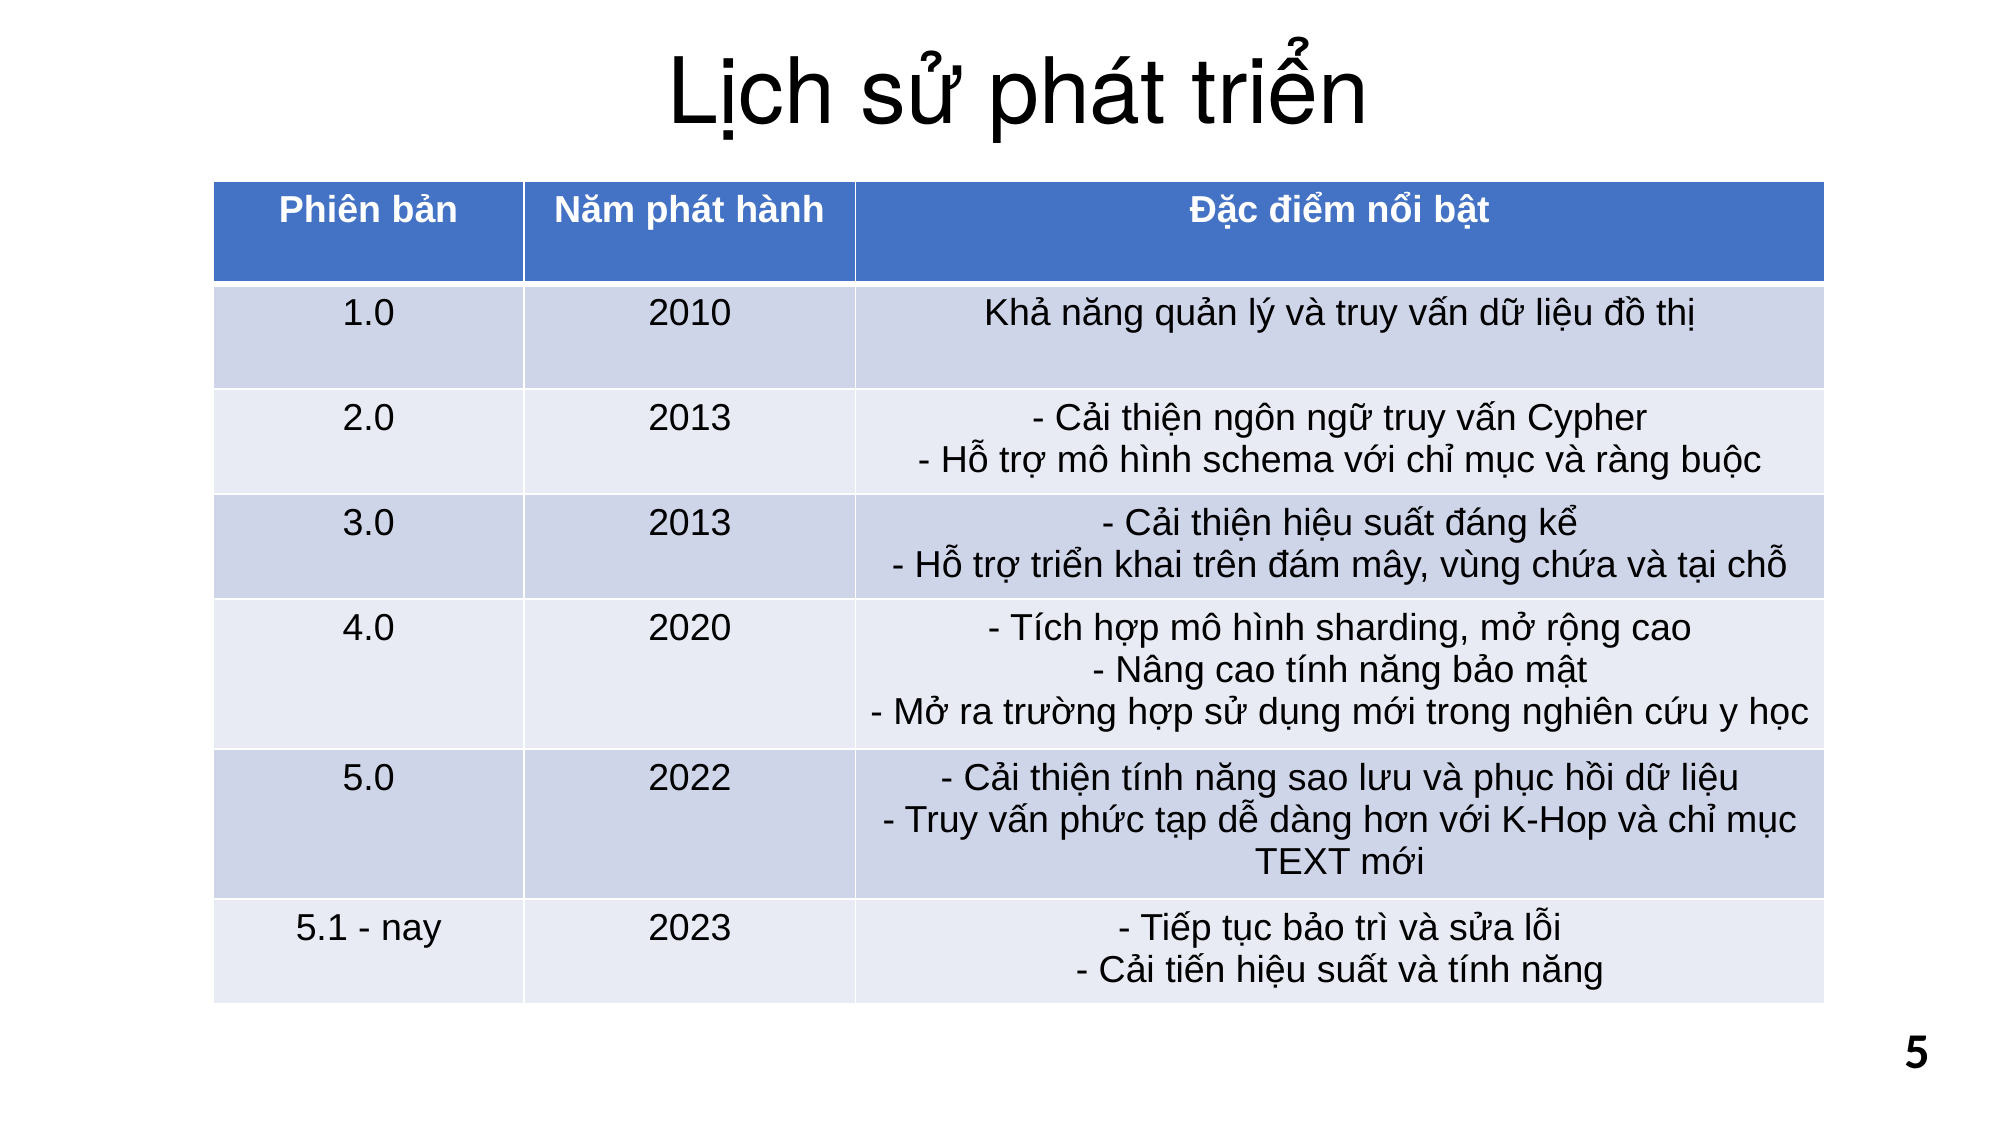

# Lịch sử phát triển

| Phiên bản | Năm phát hành | Đặc điểm nổi bật |
| --- | --- | --- |
| 1.0 | 2010 | Khả năng quản lý và truy vấn dữ liệu đồ thị |
| 2.0 | 2013 | - Cải thiện ngôn ngữ truy vấn Cypher - Hỗ trợ mô hình schema với chỉ mục và ràng buộc |
| 3.0 | 2013 | - Cải thiện hiệu suất đáng kể - Hỗ trợ triển khai trên đám mây, vùng chứa và tại chỗ |
| 4.0 | 2020 | - Tích hợp mô hình sharding, mở rộng cao - Nâng cao tính năng bảo mật - Mở ra trường hợp sử dụng mới trong nghiên cứu y học |
| 5.0 | 2022 | - Cải thiện tính năng sao lưu và phục hồi dữ liệu - Truy vấn phức tạp dễ dàng hơn với K-Hop và chỉ mục TEXT mới |
| 5.1 - nay | 2023 | - Tiếp tục bảo trì và sửa lỗi - Cải tiến hiệu suất và tính năng |
5